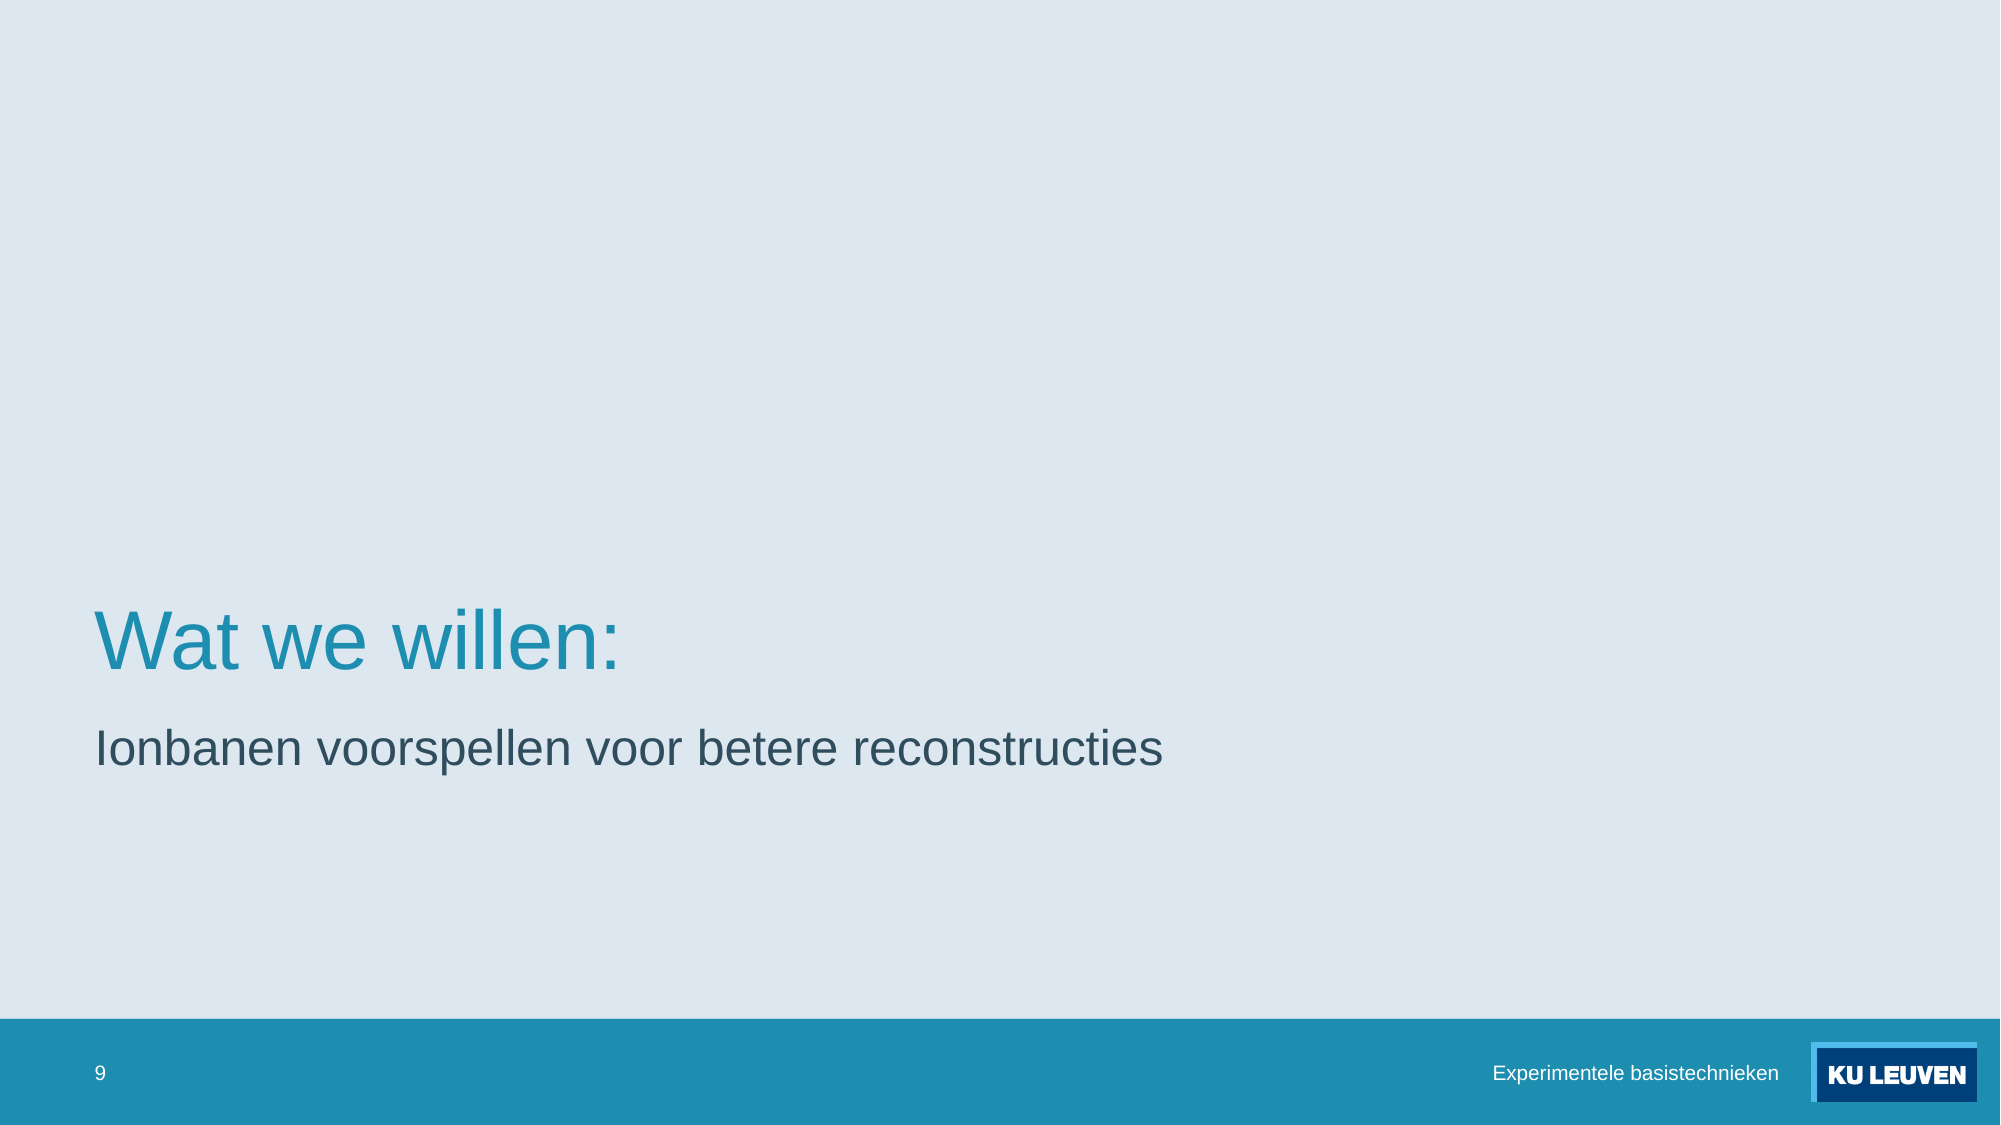

# Wat we willen:
Ionbanen voorspellen voor betere reconstructies
9
Experimentele basistechnieken